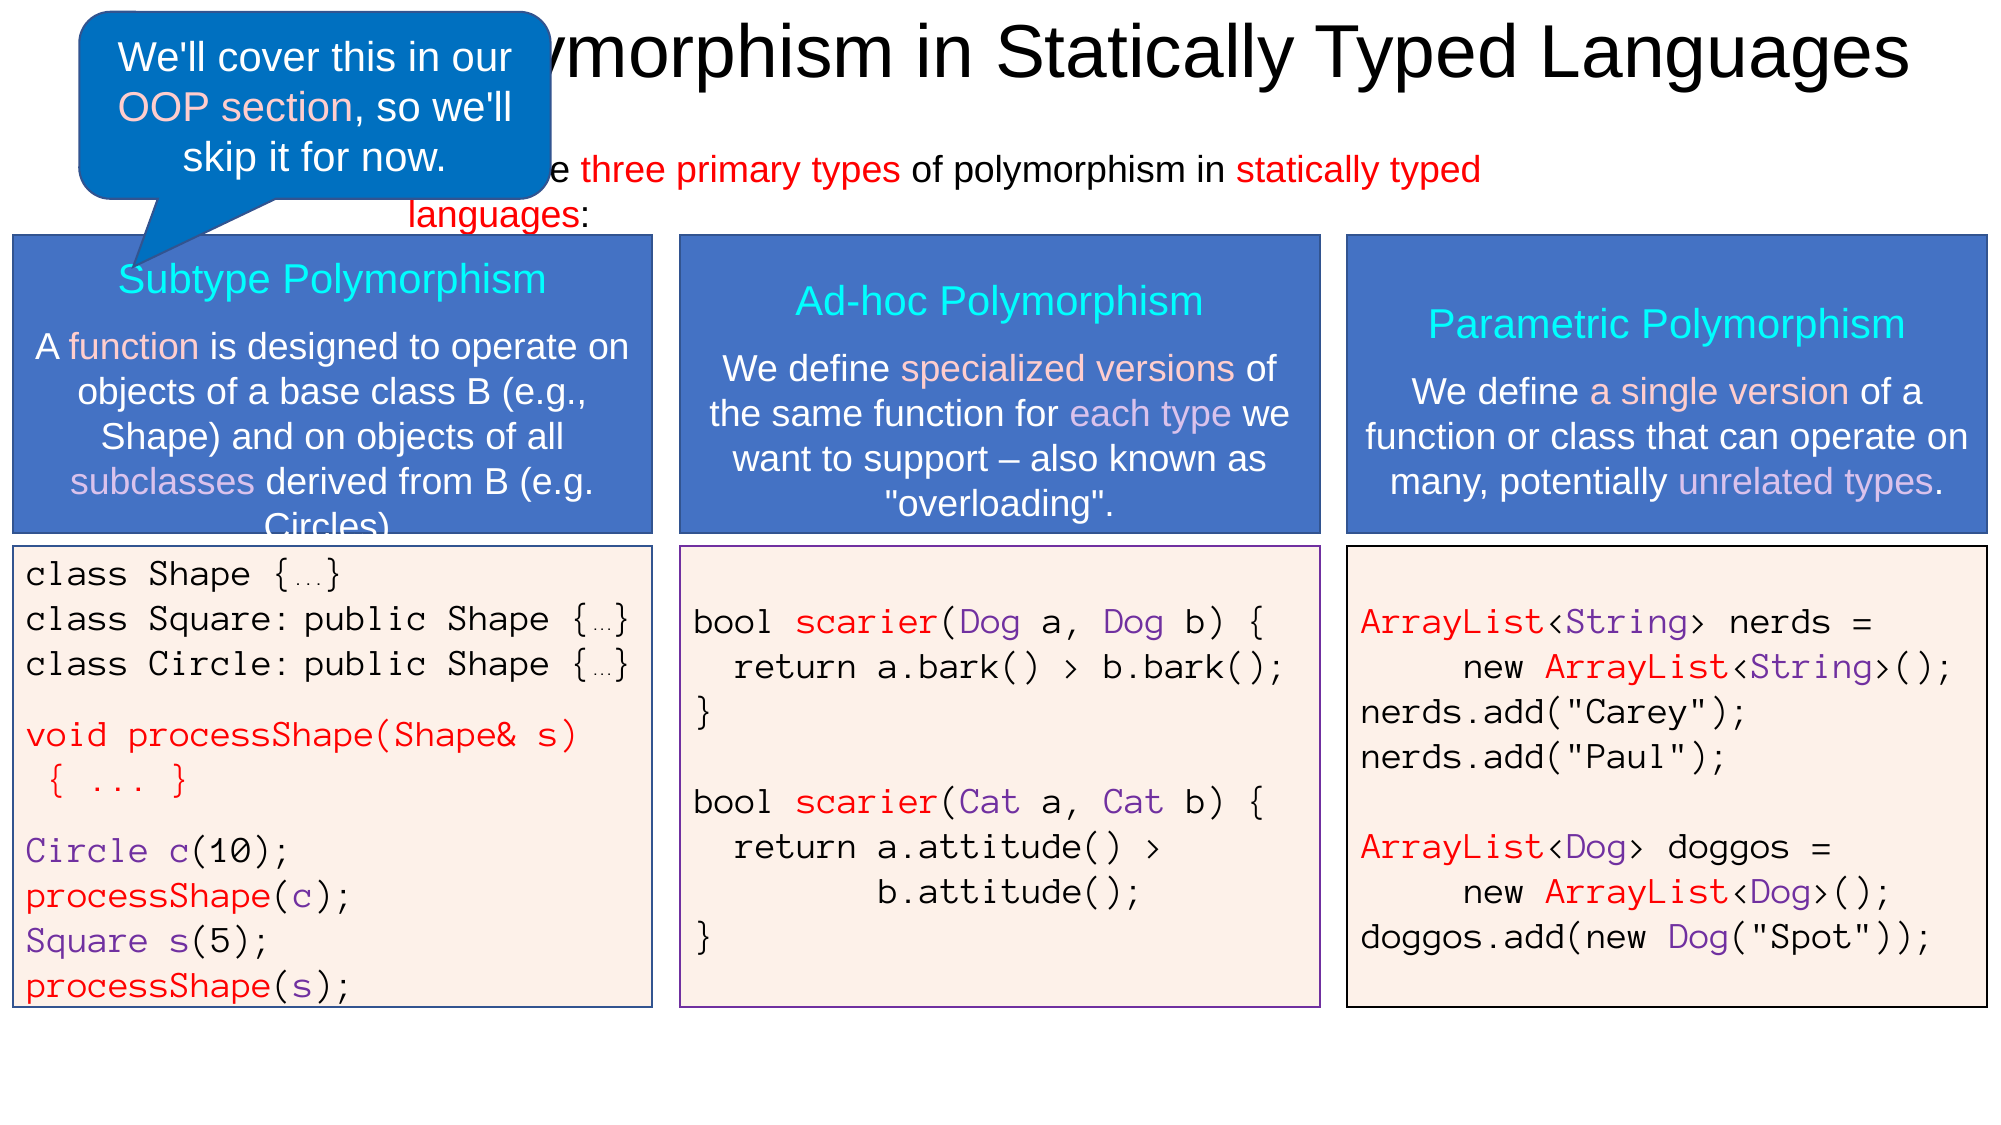

Types of Polymorphism in Statically Typed Languages
We'll cover this in our OOP section, so we'll skip it for now.
q’s type is unknown until the actual code runs!
It’s type can only be determined ("bound") once a variable is passed in!
There are three primary types of polymorphism in statically typed languages:

Subtype Polymorphism

A function is designed to operate on objects of a base class B (e.g., Shape) and on objects of all subclasses derived from B (e.g. Circles).

Ad-hoc Polymorphism

We define specialized versions of the same function for each type we want to support – also known as "overloading".

Parametric Polymorphism

We define a single version of a function or class that can operate on many, potentially unrelated types.
class Shape {...}
class Square: public Shape {...}
class Circle: public Shape {...}

void processShape(Shape& s)
 { ... }

Circle c(10);
processShape(c);
Square s(5);
processShape(s);
bool scarier(Dog a, Dog b) {
  return a.bark() > b.bark();
}

bool scarier(Cat a, Cat b) {
  return a.attitude() >
         b.attitude();
}
ArrayList<String> nerds =
     new ArrayList<String>();
nerds.add("Carey");
nerds.add("Paul");

ArrayList<Dog> doggos =
     new ArrayList<Dog>();
doggos.add(new Dog("Spot"));